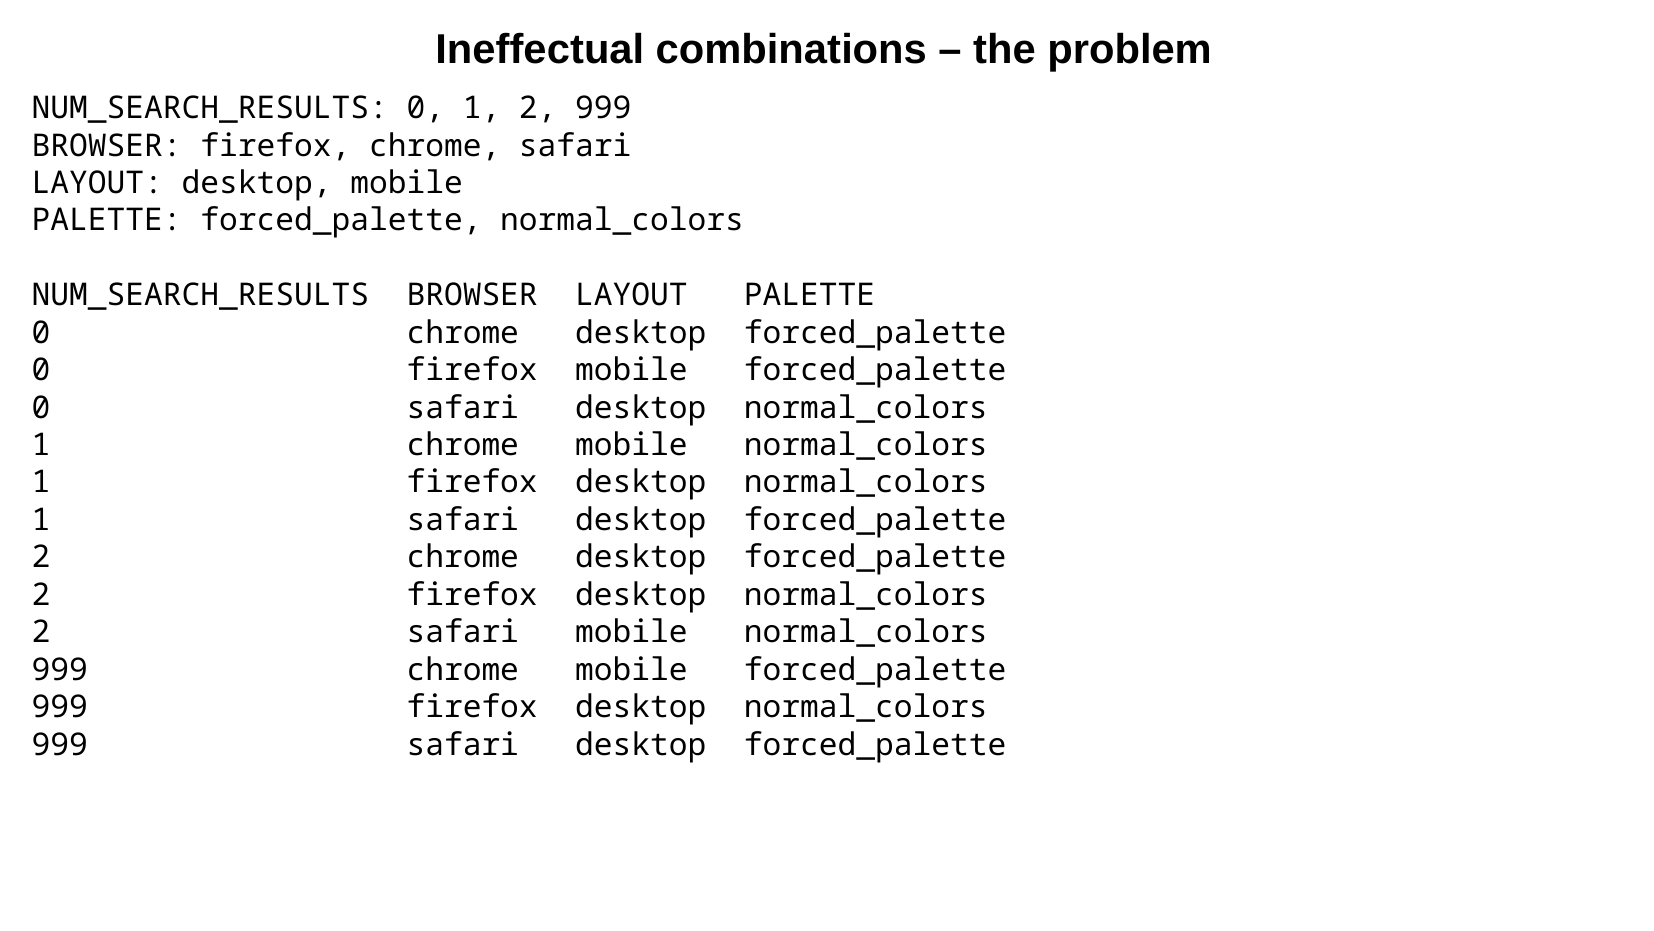

Ineffectual combinations – the problem
NUM_SEARCH_RESULTS: 0, 1, 2, 999
BROWSER: firefox, chrome, safari
LAYOUT: desktop, mobile
PALETTE: forced_palette, normal_colors

NUM_SEARCH_RESULTS  BROWSER  LAYOUT   PALETTE
0                   chrome   desktop  forced_palette
0                   firefox  mobile   forced_palette
0                   safari   desktop  normal_colors
1                   chrome   mobile   normal_colors
1                   firefox  desktop  normal_colors
1                   safari   desktop  forced_palette
2                   chrome   desktop  forced_palette
2                   firefox  desktop  normal_colors
2                   safari   mobile   normal_colors
999                 chrome   mobile   forced_palette
999                 firefox  desktop  normal_colors
999                 safari   desktop  forced_palette